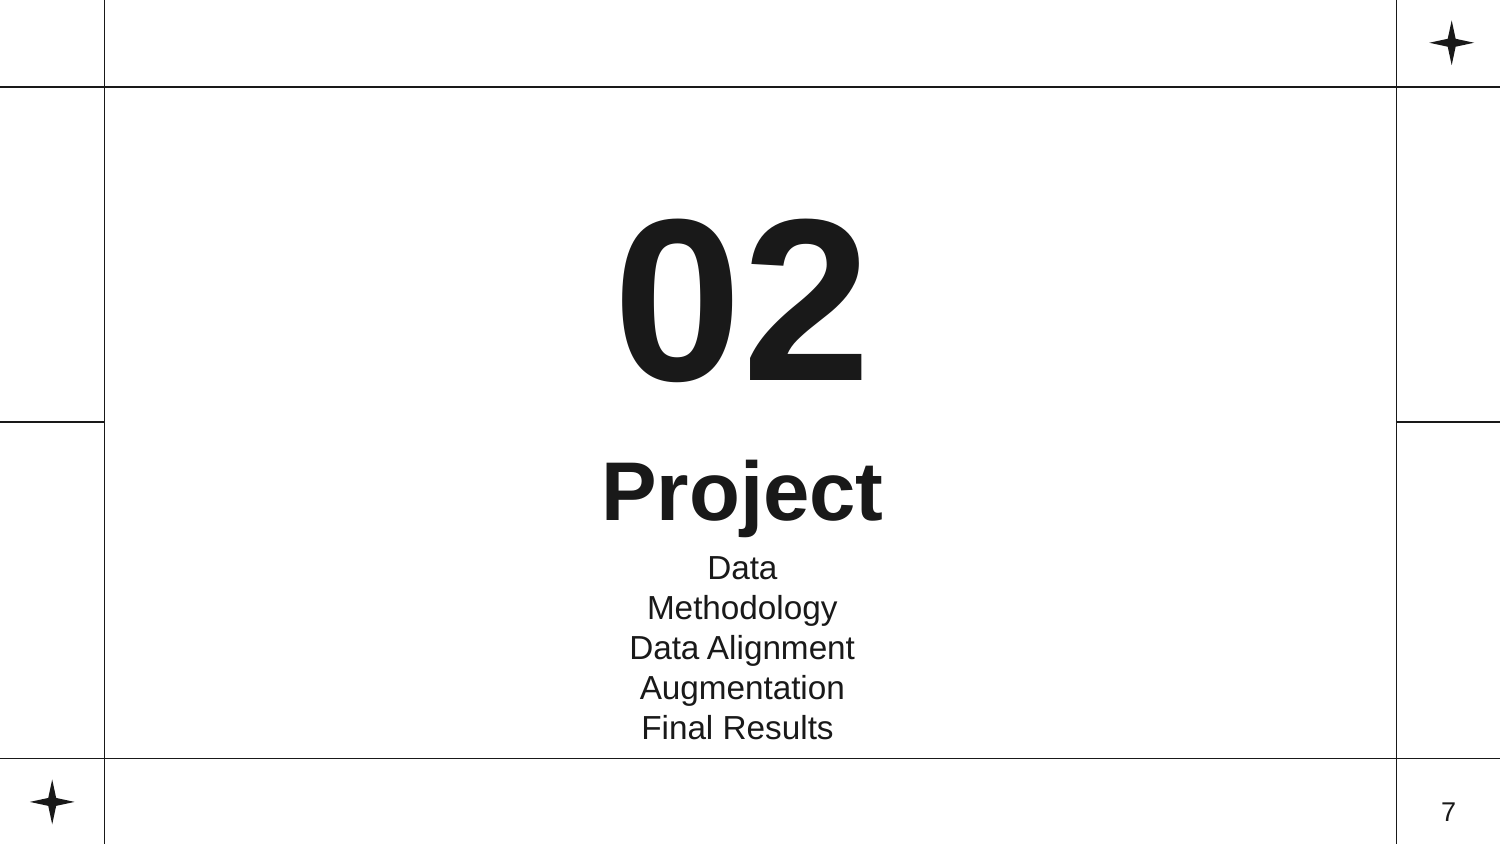

02
# Project
Data
Methodology
Data Alignment
Augmentation
Final Results

7